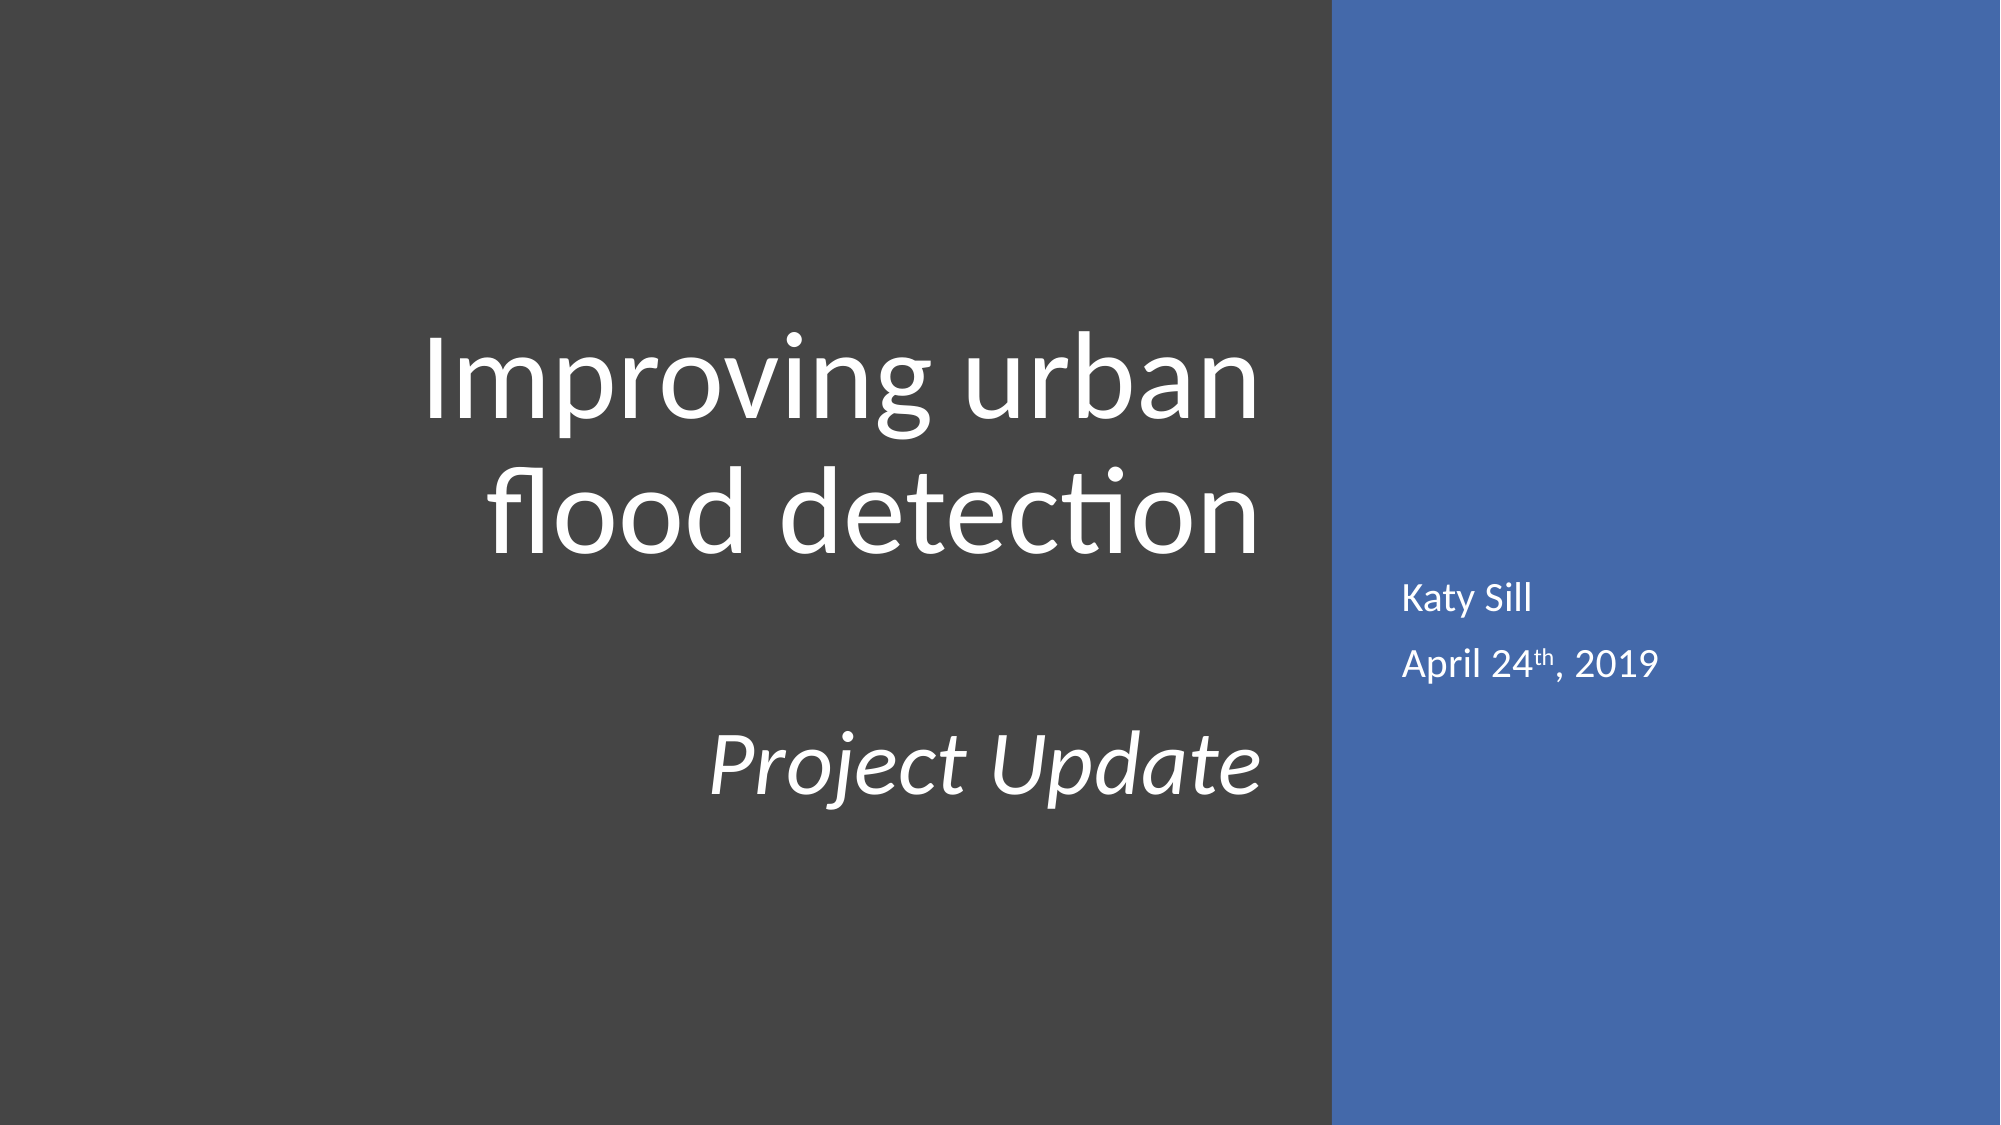

# Improving urban flood detection Project Update

Katy Sill
April 24th, 2019